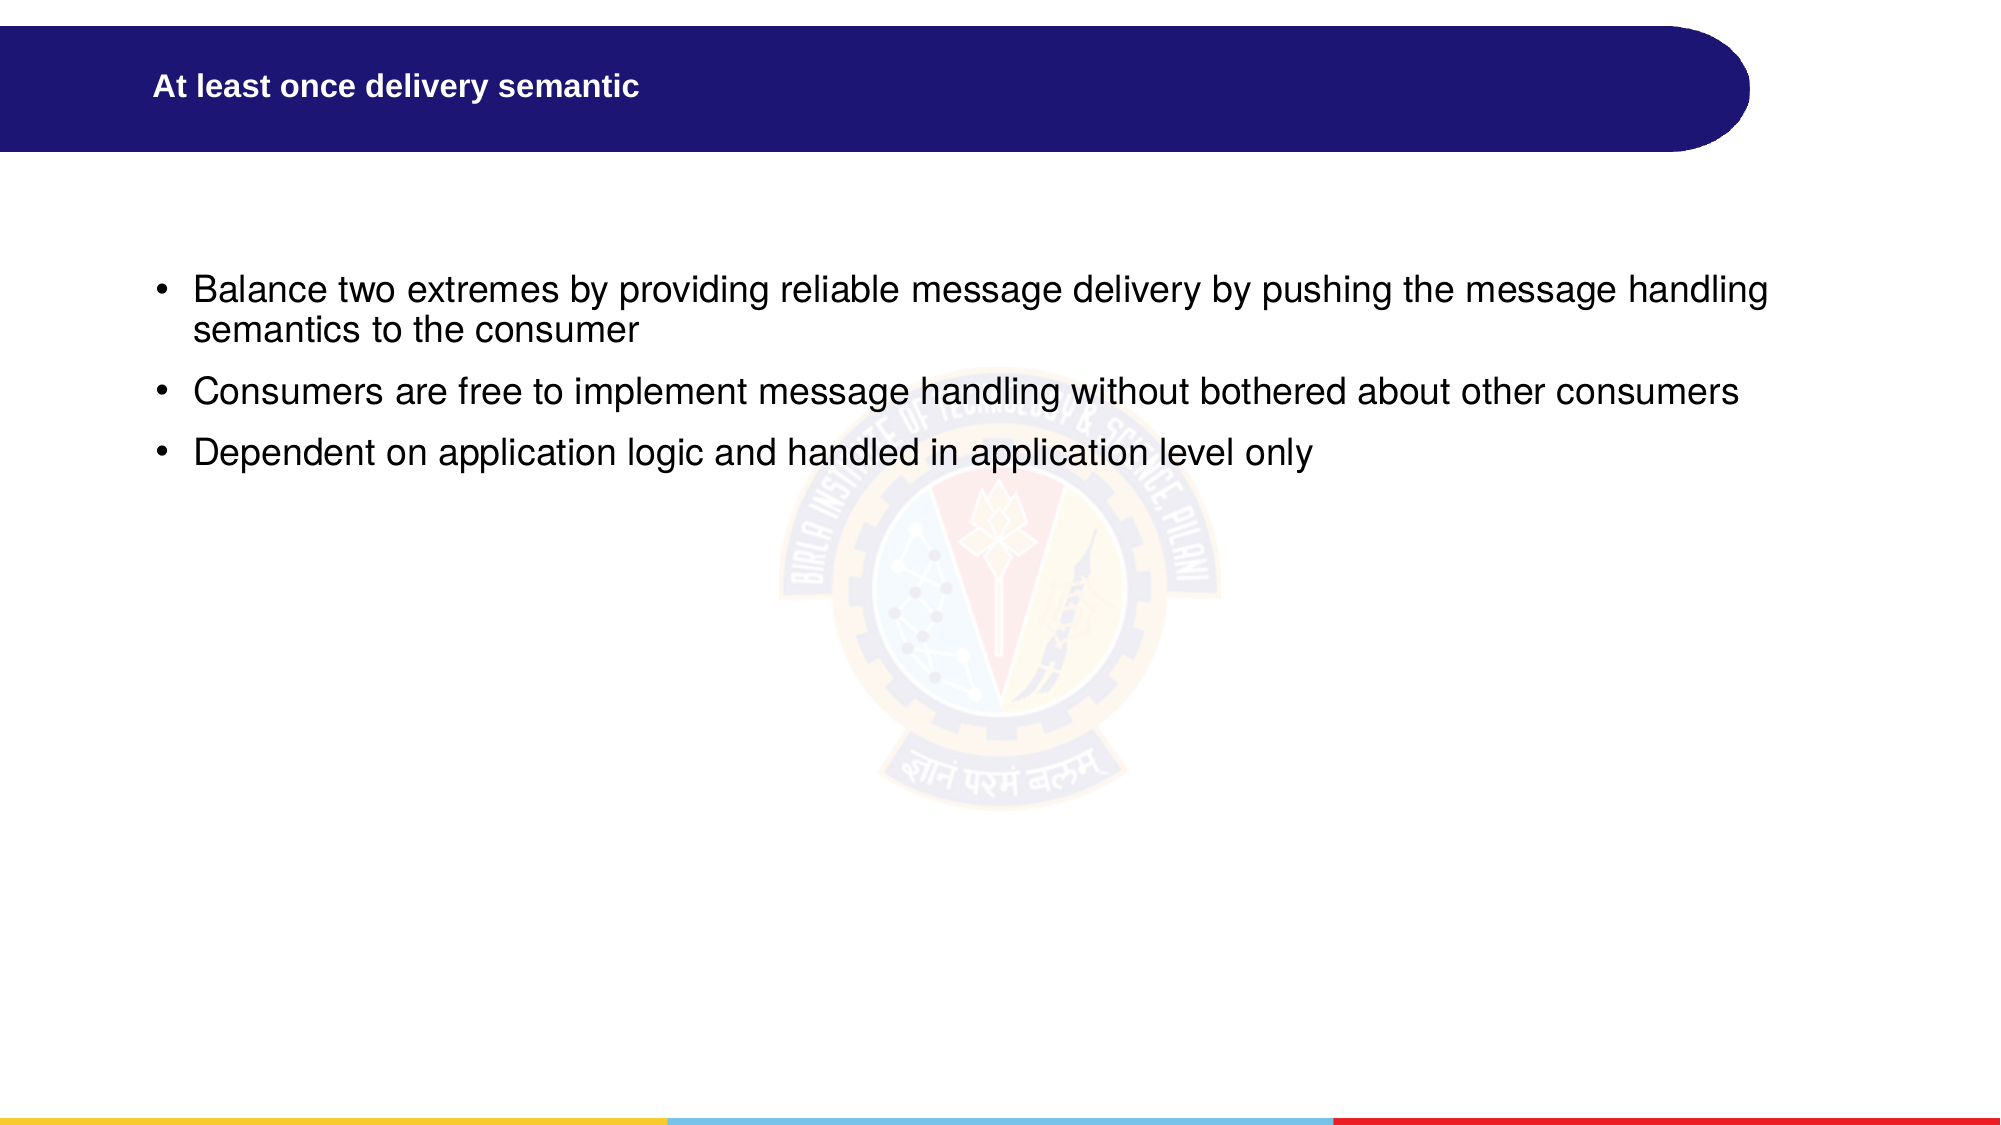

# At least once delivery semantic

Balance two extremes by providing reliable message delivery by pushing the message handling semantics to the consumer
Consumers are free to implement message handling without bothered about other consumers
Dependent on application logic and handled in application level only